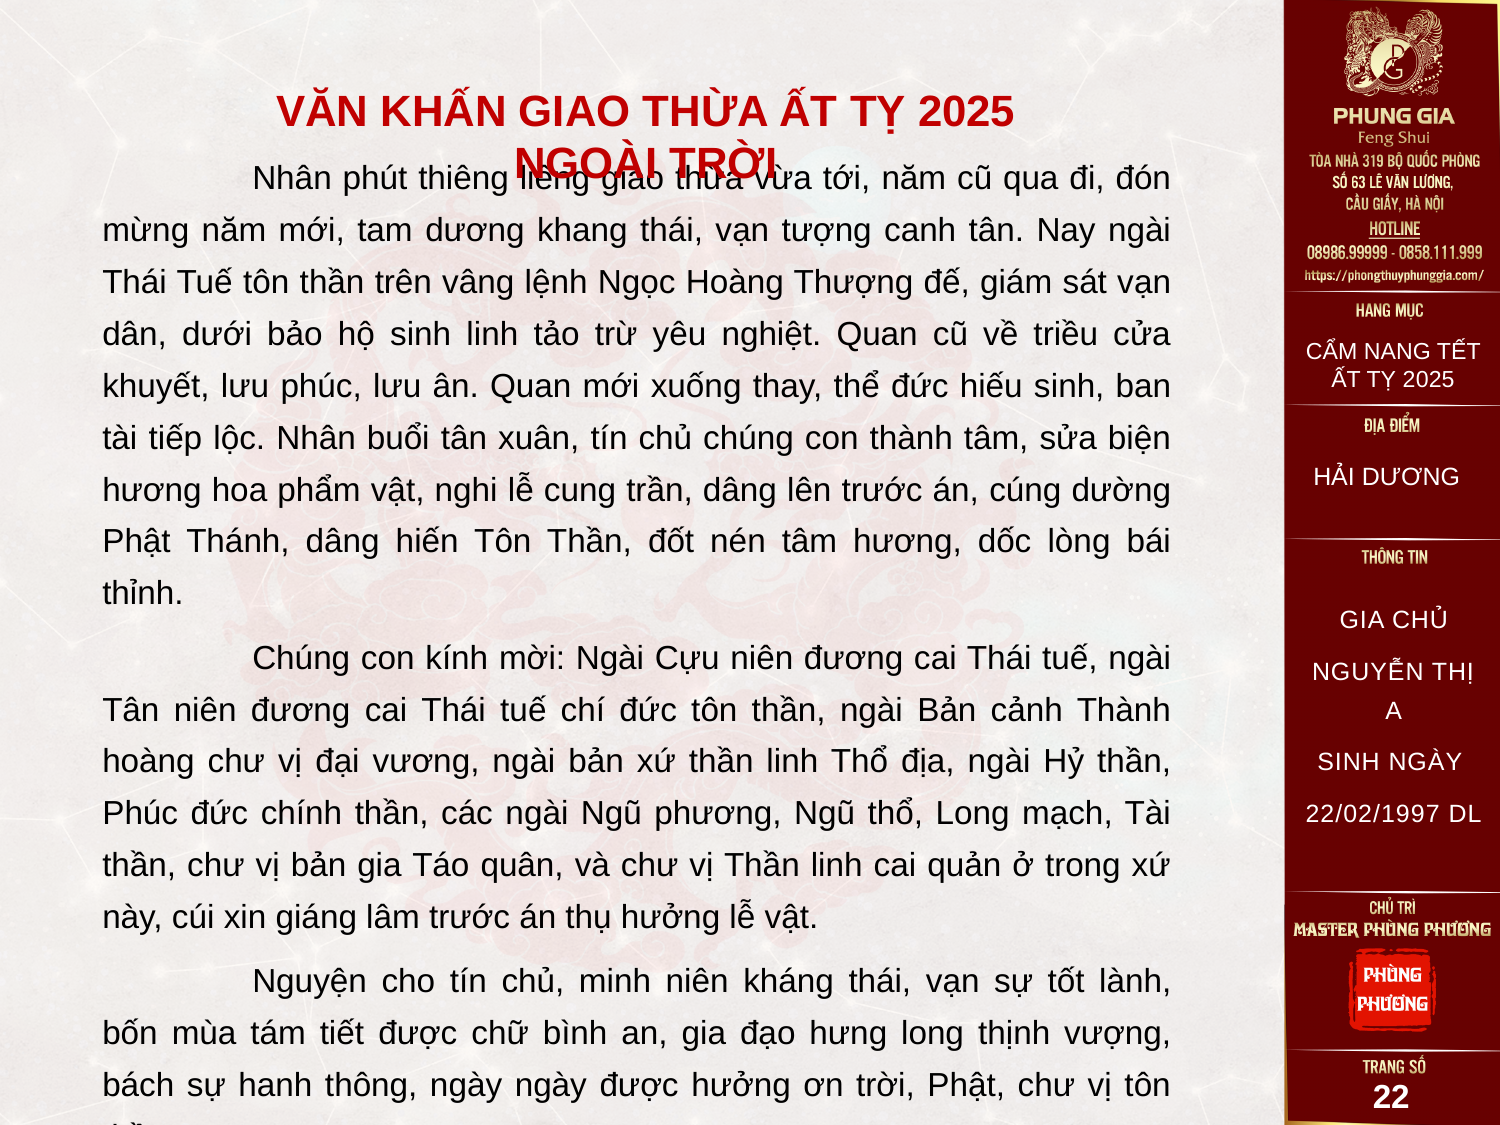

VĂN KHẤN GIAO THỪA ẤT TỴ 2025 NGOÀI TRỜI
	Nhân phút thiêng liêng giao thừa vừa tới, năm cũ qua đi, đón mừng năm mới, tam dương khang thái, vạn tượng canh tân. Nay ngài Thái Tuế tôn thần trên vâng lệnh Ngọc Hoàng Thượng đế, giám sát vạn dân, dưới bảo hộ sinh linh tảo trừ yêu nghiệt. Quan cũ về triều cửa khuyết, lưu phúc, lưu ân. Quan mới xuống thay, thể đức hiếu sinh, ban tài tiếp lộc. Nhân buổi tân xuân, tín chủ chúng con thành tâm, sửa biện hương hoa phẩm vật, nghi lễ cung trần, dâng lên trước án, cúng dường Phật Thánh, dâng hiến Tôn Thần, đốt nén tâm hương, dốc lòng bái thỉnh.
	Chúng con kính mời: Ngài Cựu niên đương cai Thái tuế, ngài Tân niên đương cai Thái tuế chí đức tôn thần, ngài Bản cảnh Thành hoàng chư vị đại vương, ngài bản xứ thần linh Thổ địa, ngài Hỷ thần, Phúc đức chính thần, các ngài Ngũ phương, Ngũ thổ, Long mạch, Tài thần, chư vị bản gia Táo quân, và chư vị Thần linh cai quản ở trong xứ này, cúi xin giáng lâm trước án thụ hưởng lễ vật.
	Nguyện cho tín chủ, minh niên kháng thái, vạn sự tốt lành, bốn mùa tám tiết được chữ bình an, gia đạo hưng long thịnh vượng, bách sự hanh thông, ngày ngày được hưởng ơn trời, Phật, chư vị tôn thần.
	Chúng con kính cẩn tiến dâng lễ vật, thành tâm cầu nguyện. Cúi xin chín phương trời, mười phương chư Phật cùng chư vị tôn thần chứng giám phù hộ độ trì.
Nam mô A Di Đà Phật! (3 lần).
CẨM NANG TẾT ẤT TỴ 2025
HẢI DƯƠNG
GIA CHỦ
NGUYỄN THỊ A
SINH NGÀY
22/02/1997 DL
22